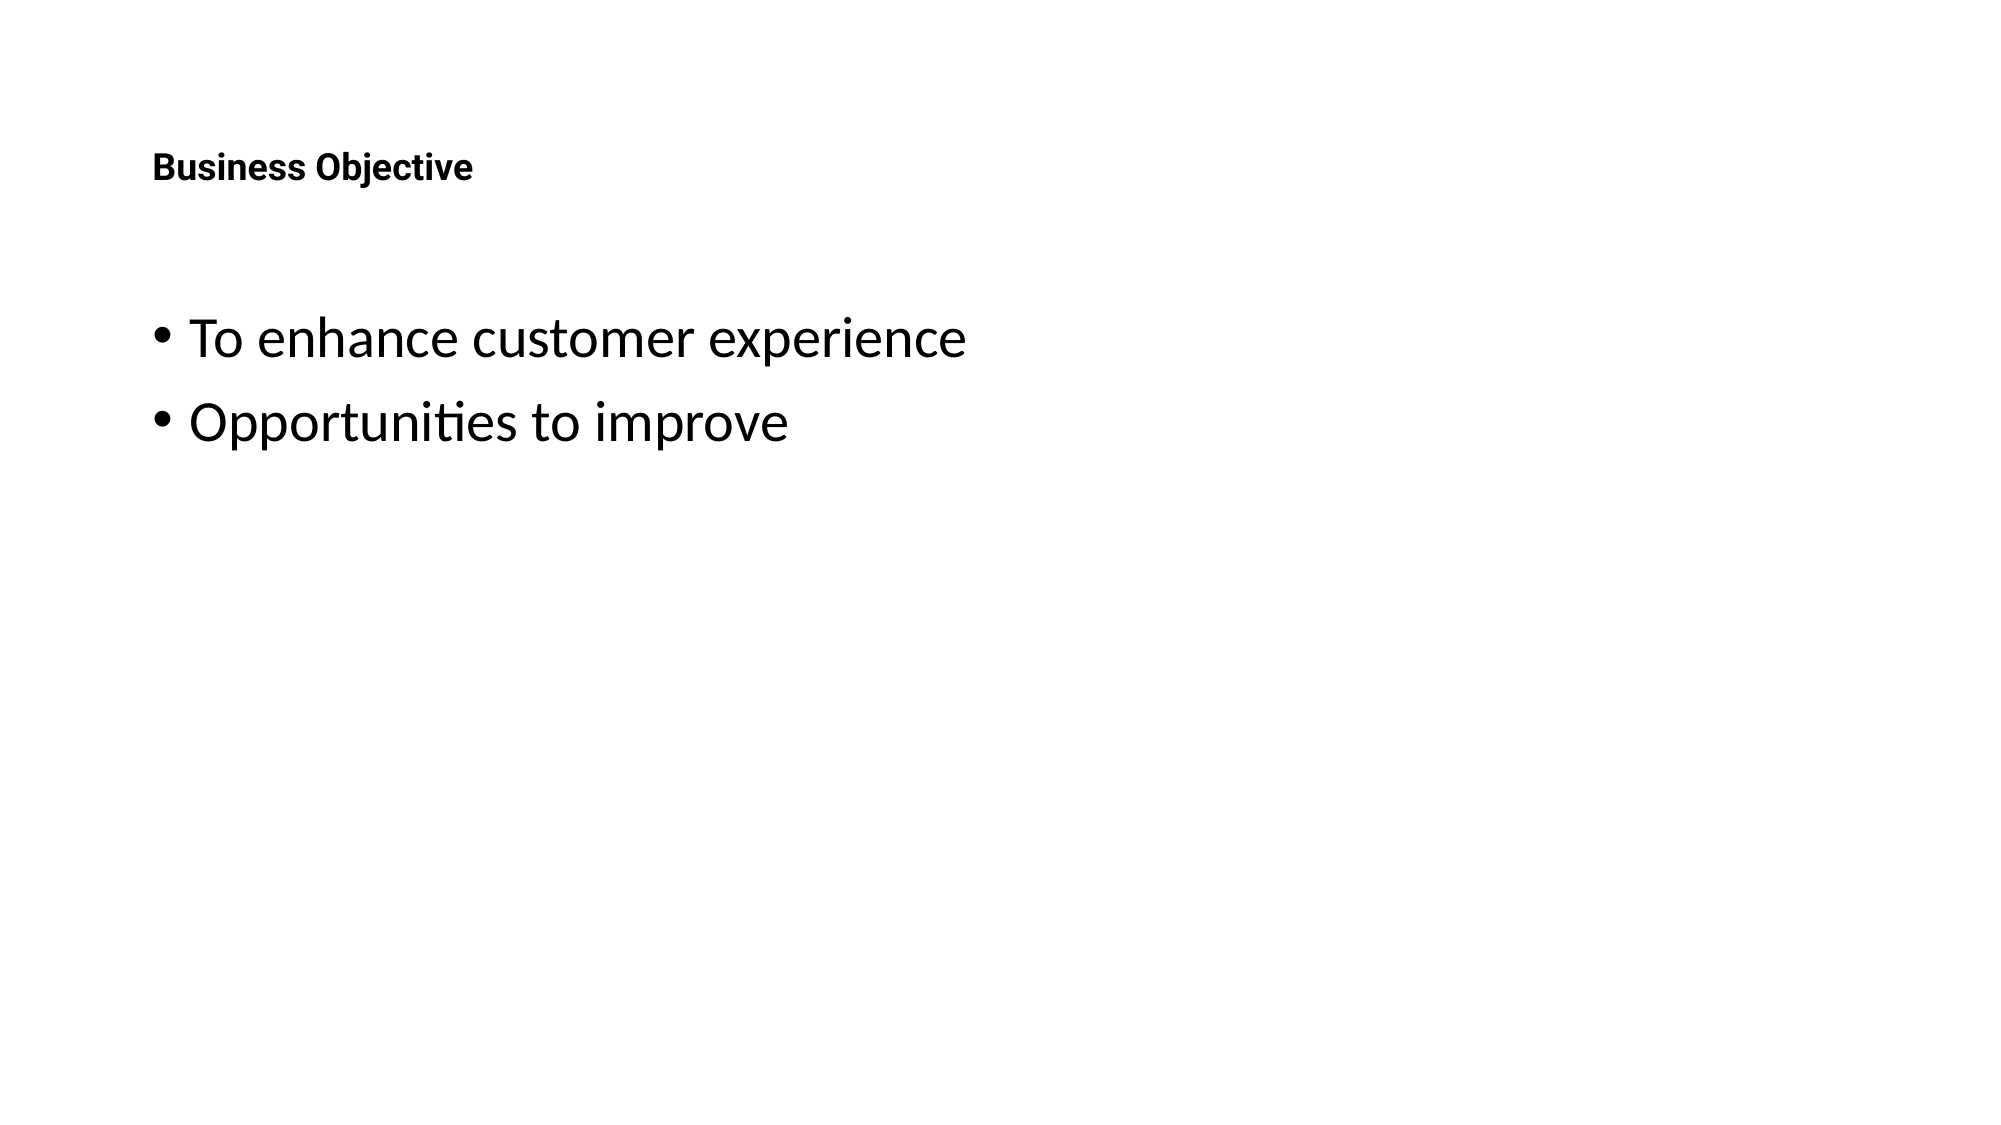

# Business Objective
To enhance customer experience
Opportunities to improve